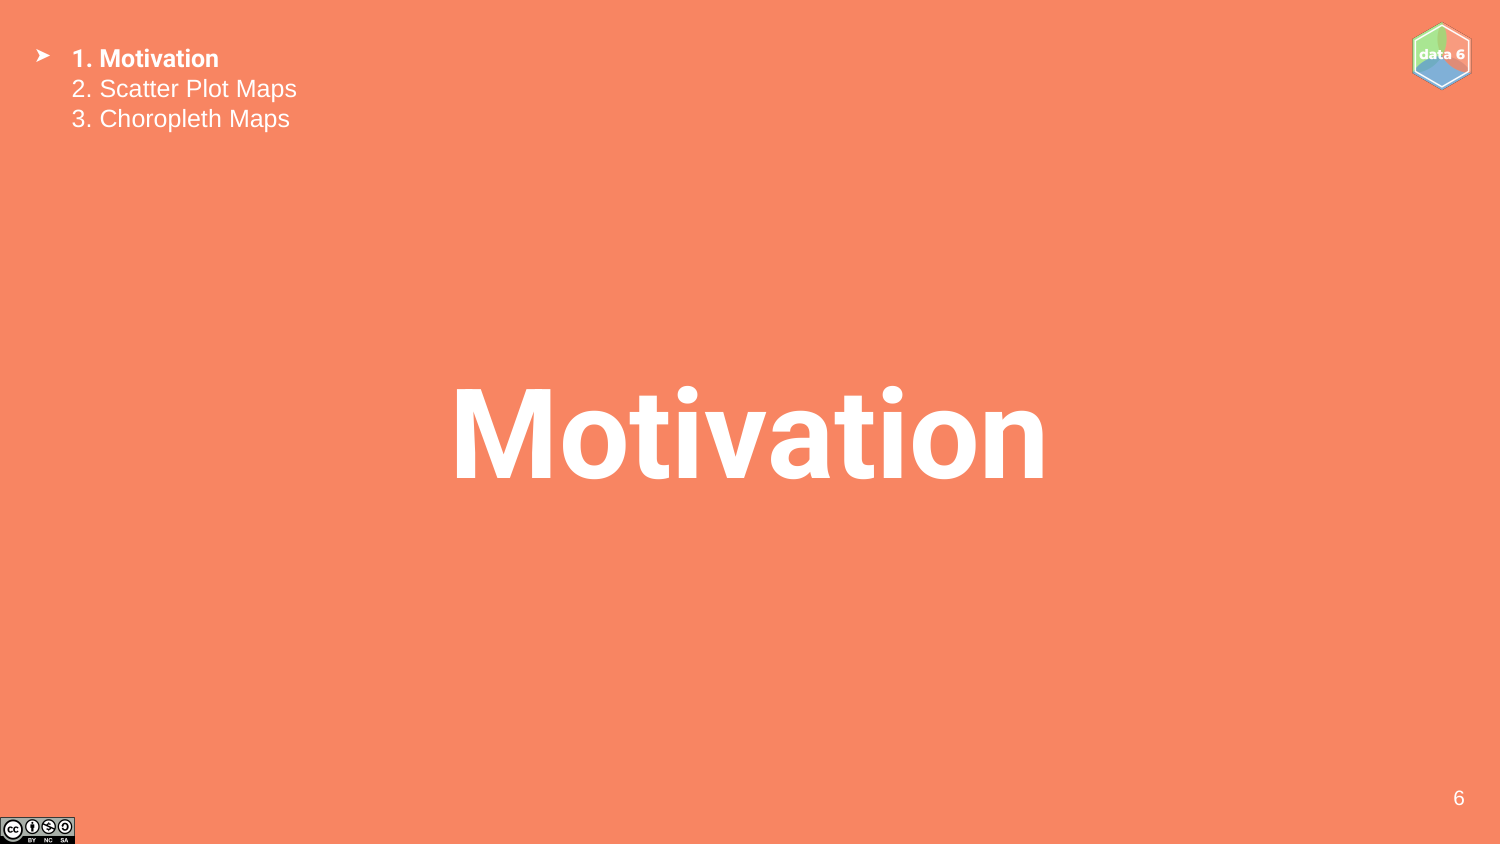

1. Motivation
2. Scatter Plot Maps
3. Choropleth Maps
➤
# Motivation
6